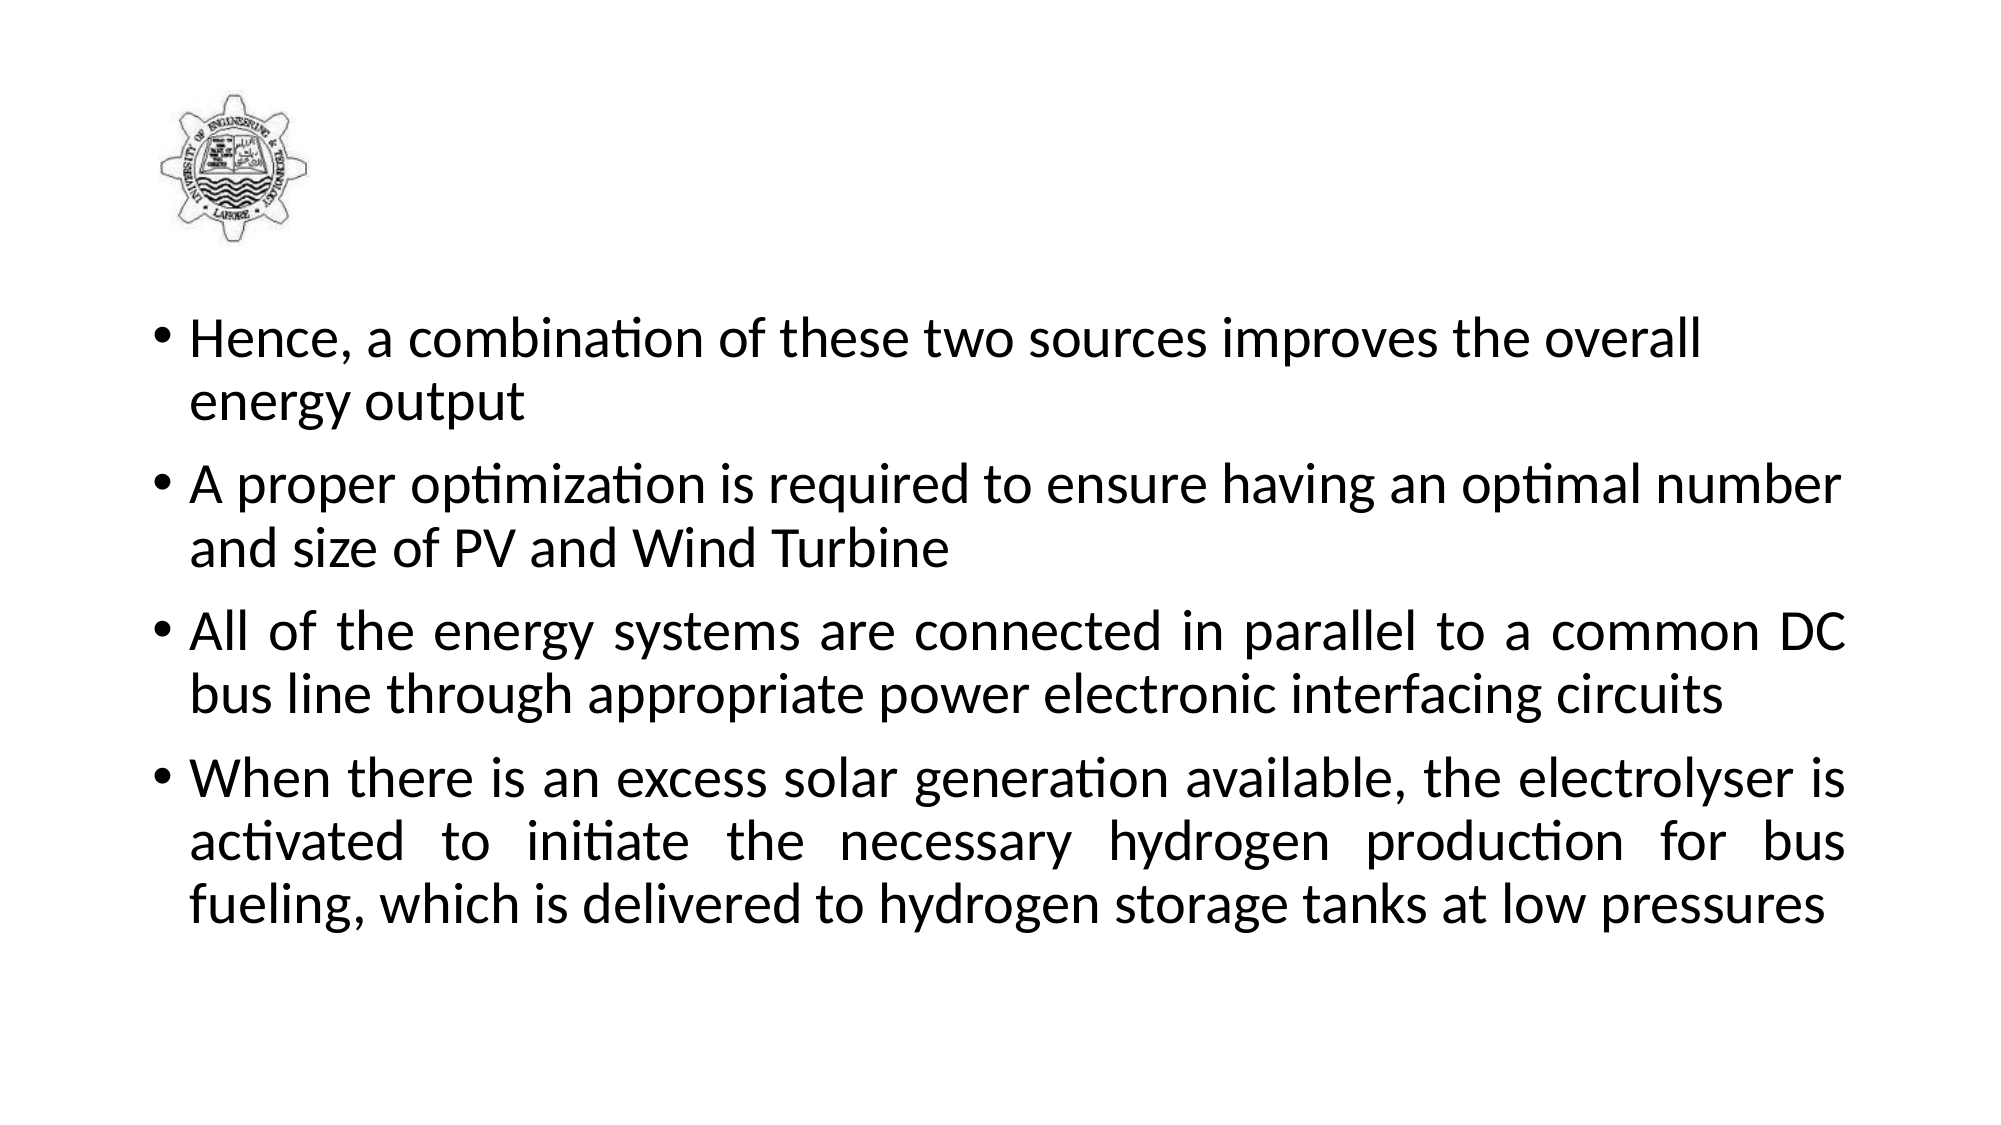

#
Hence, a combination of these two sources improves the overall energy output
A proper optimization is required to ensure having an optimal number and size of PV and Wind Turbine
All of the energy systems are connected in parallel to a common DC bus line through appropriate power electronic interfacing circuits
When there is an excess solar generation available, the electrolyser is activated to initiate the necessary hydrogen production for bus fueling, which is delivered to hydrogen storage tanks at low pressures